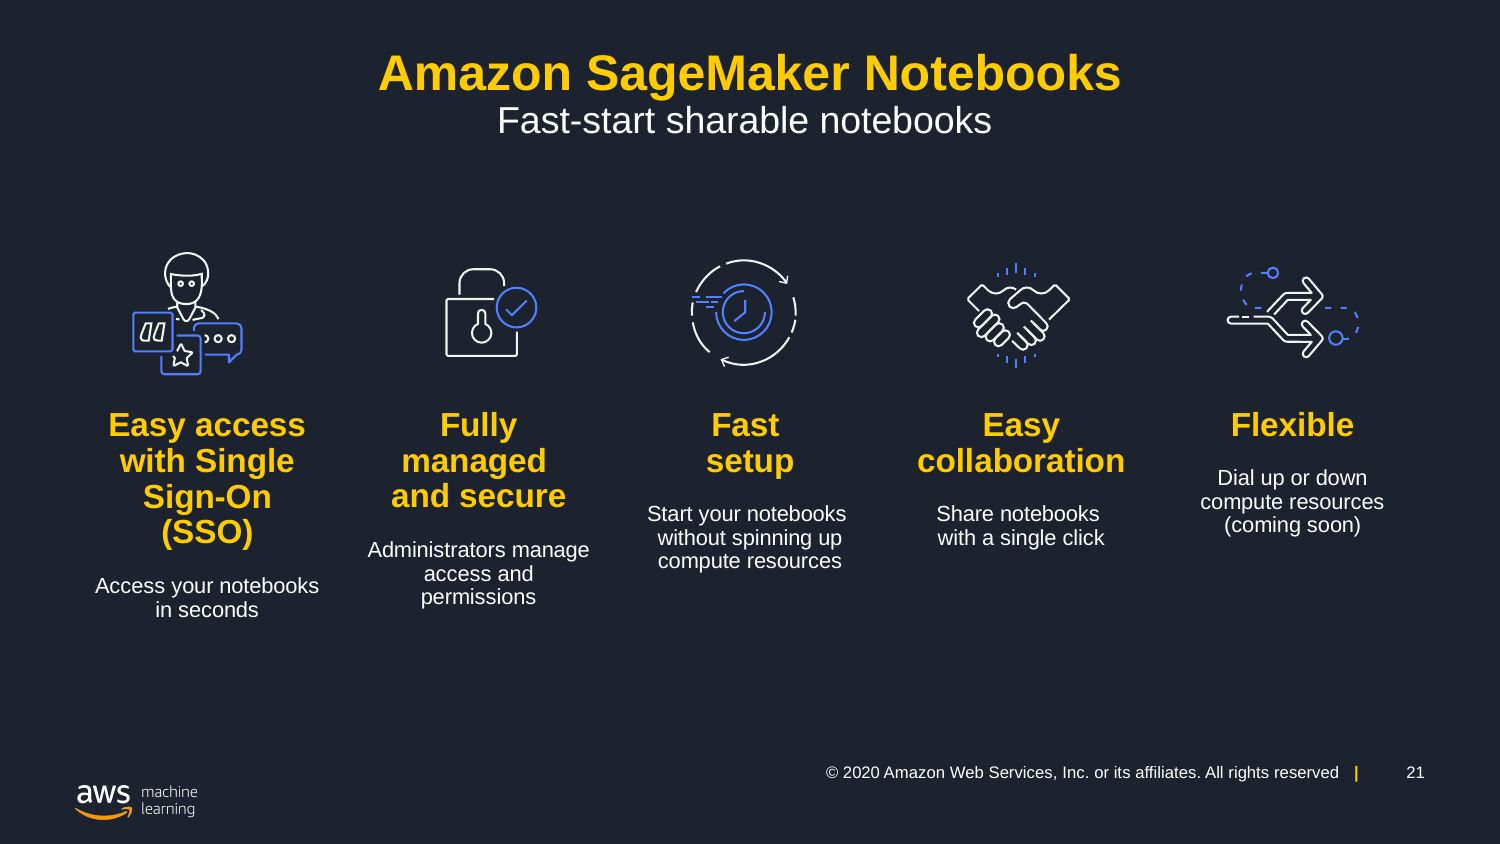

# Amazon SageMaker Notebooks Fast-start sharable notebooks

Easy access with Single Sign-On (SSO)
Access your notebooks in seconds
Fully managed
and secure
Administrators manage access and permissions
Fast
setup
Start your notebooks
without spinning up compute resources
Easy collaboration
Share notebooks
with a single click
Flexible
Dial up or down compute resources
(coming soon)